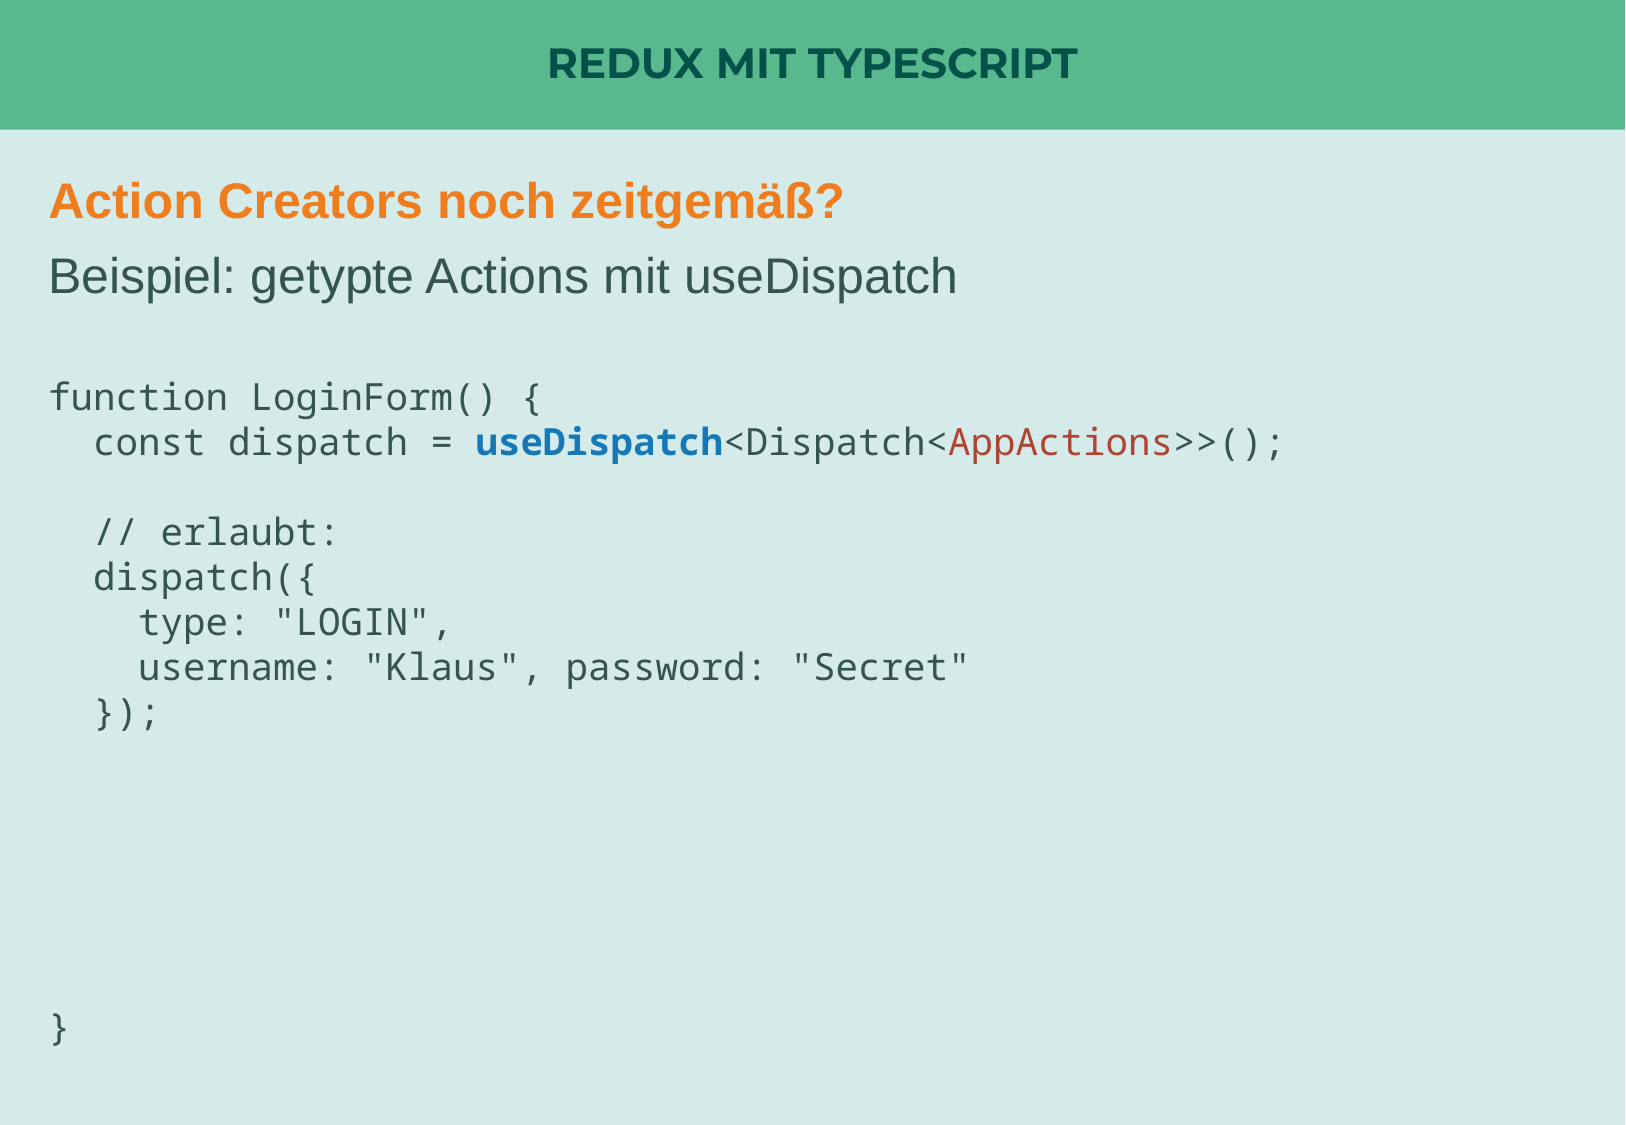

# Redux mit TypeScript
Action Creators noch zeitgemäß?
Beispiel: getypte Actions mit useDispatch
function LoginForm() {
  const dispatch = useDispatch<Dispatch<AppActions>>();

  // erlaubt:
  dispatch({
    type: "LOGIN",
    username: "Klaus", password: "Secret"
  });

}
Beispiel: ChatPage oder Tabs

Beispiel: UserStatsPage für fetch ?